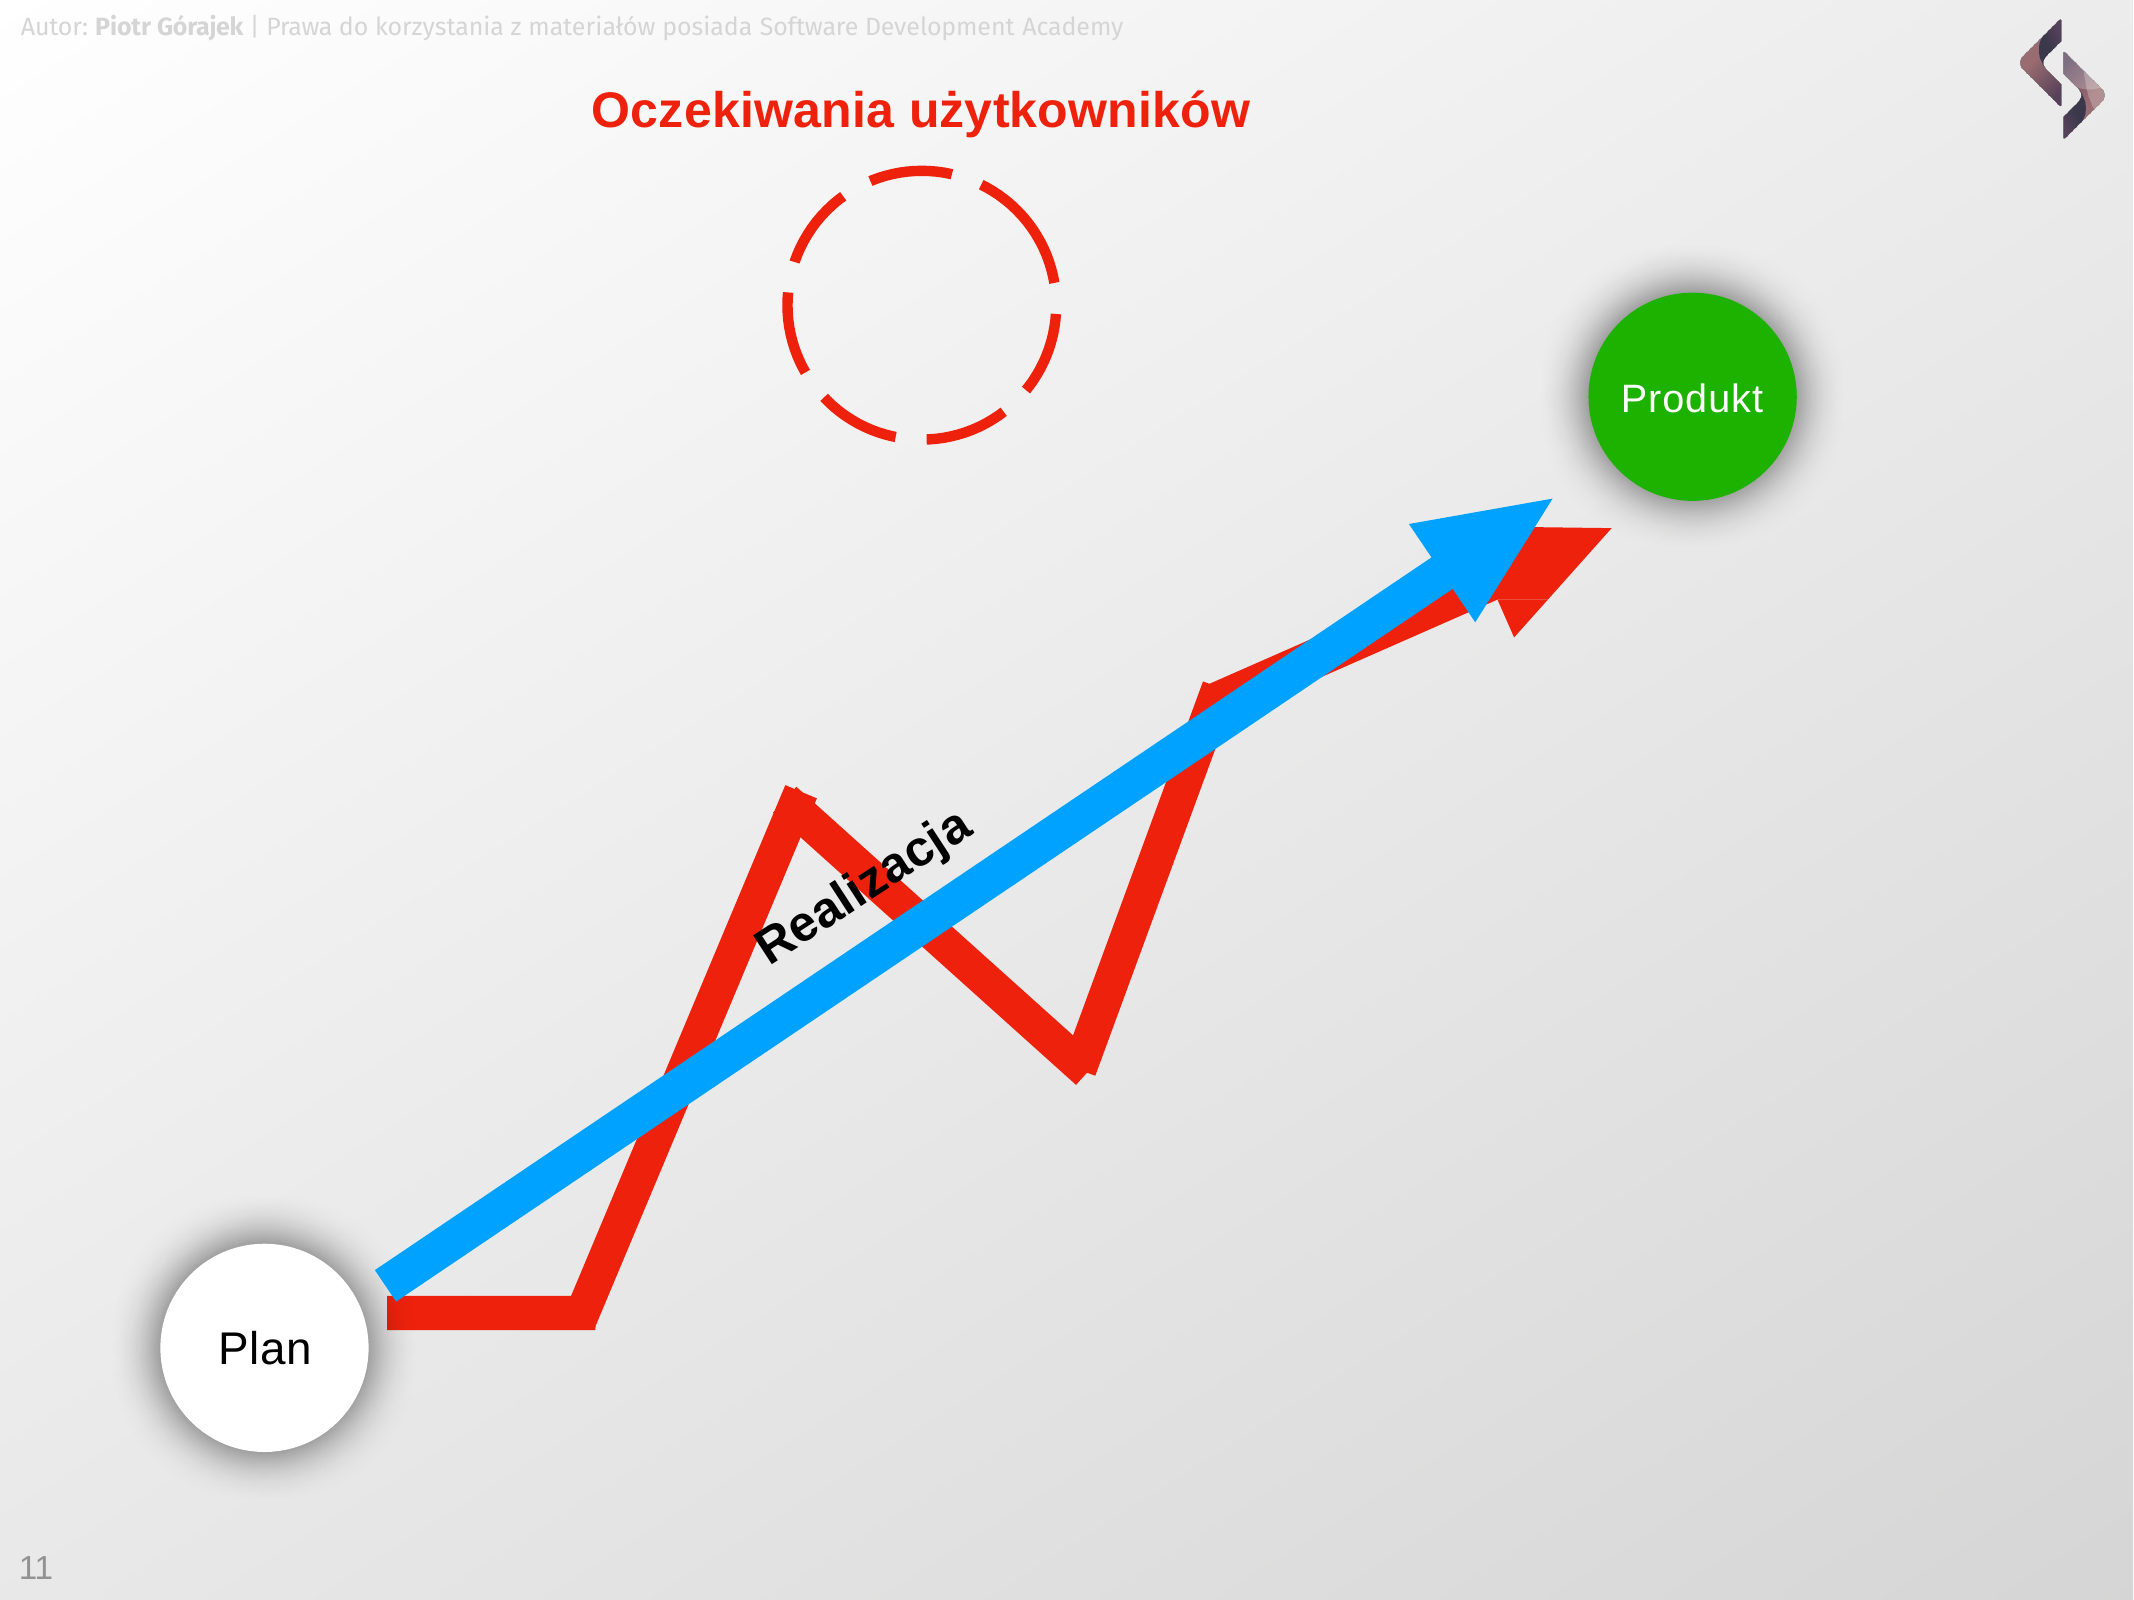

Autor: Piotr Górajek | Prawa do korzystania z materiałów posiada Software Development Academy
# Oczekiwania użytkowników

Produkt

Realizacja

Plan
11